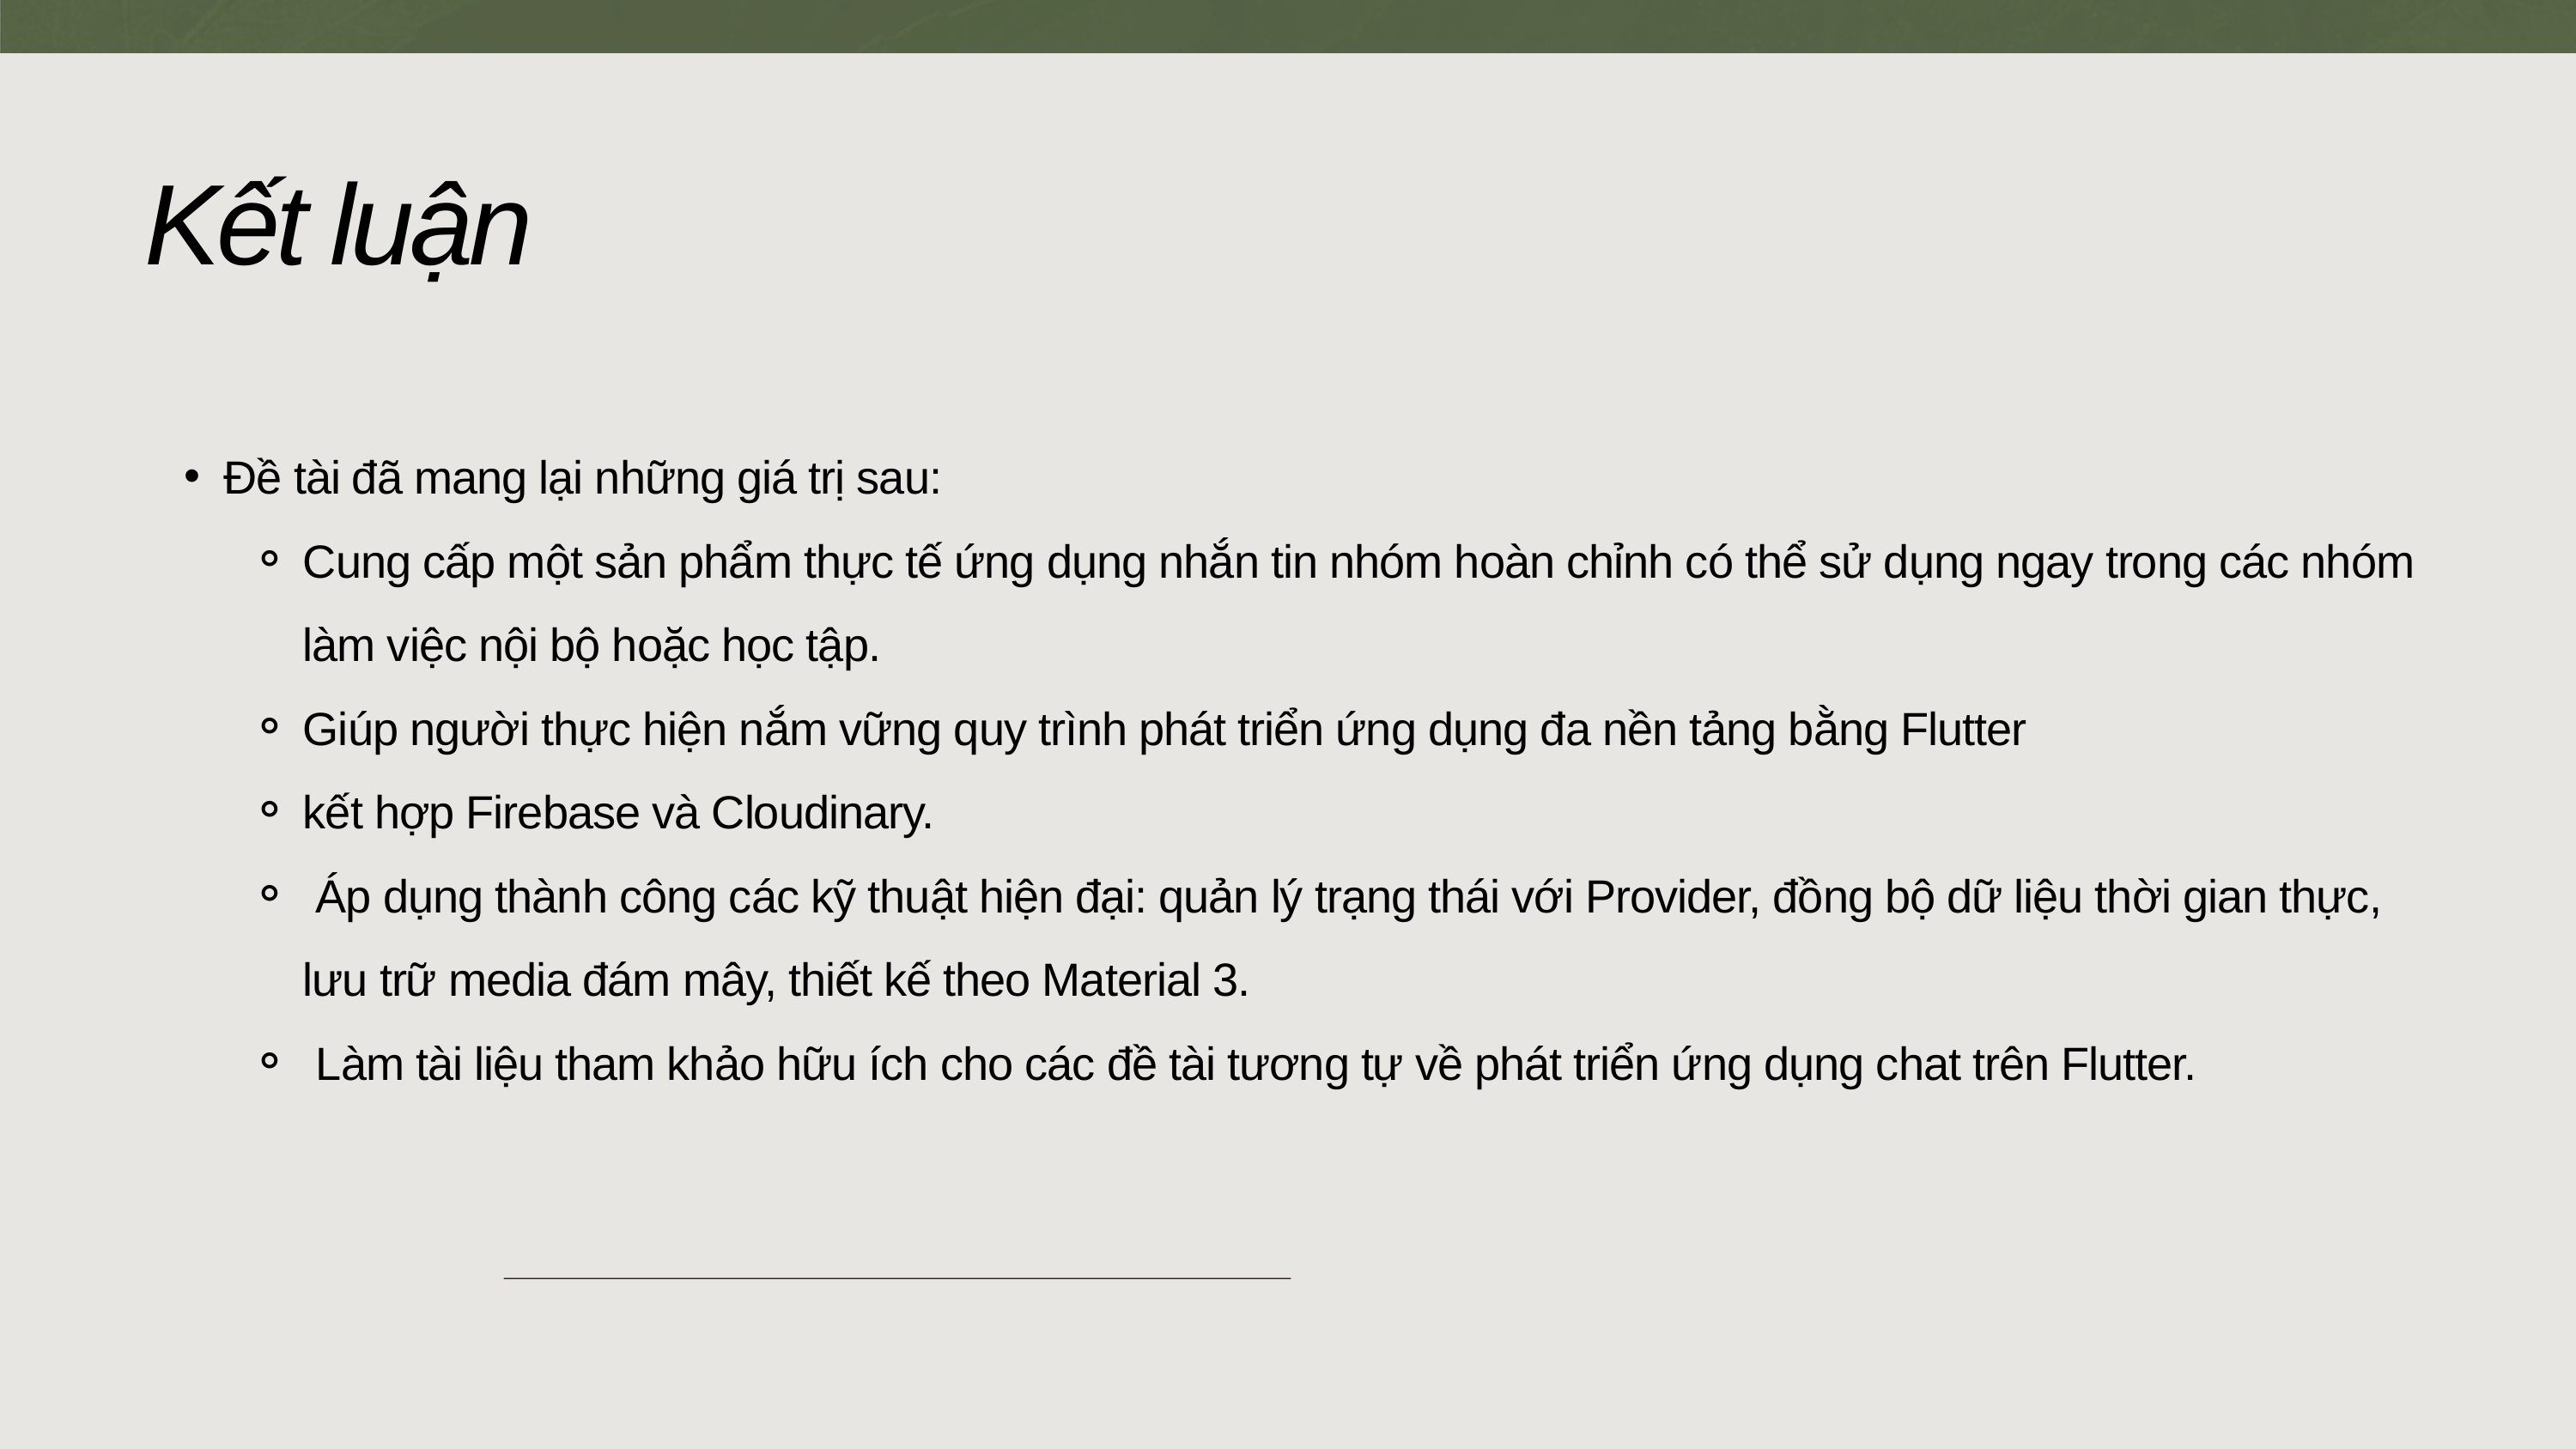

Kết luận

Đề tài đã mang lại những giá trị sau:
Cung cấp một sản phẩm thực tế ứng dụng nhắn tin nhóm hoàn chỉnh có thể sử dụng ngay trong các nhóm làm việc nội bộ hoặc học tập.
Giúp người thực hiện nắm vững quy trình phát triển ứng dụng đa nền tảng bằng Flutter
kết hợp Firebase và Cloudinary.
 Áp dụng thành công các kỹ thuật hiện đại: quản lý trạng thái với Provider, đồng bộ dữ liệu thời gian thực, lưu trữ media đám mây, thiết kế theo Material 3.
 Làm tài liệu tham khảo hữu ích cho các đề tài tương tự về phát triển ứng dụng chat trên Flutter.